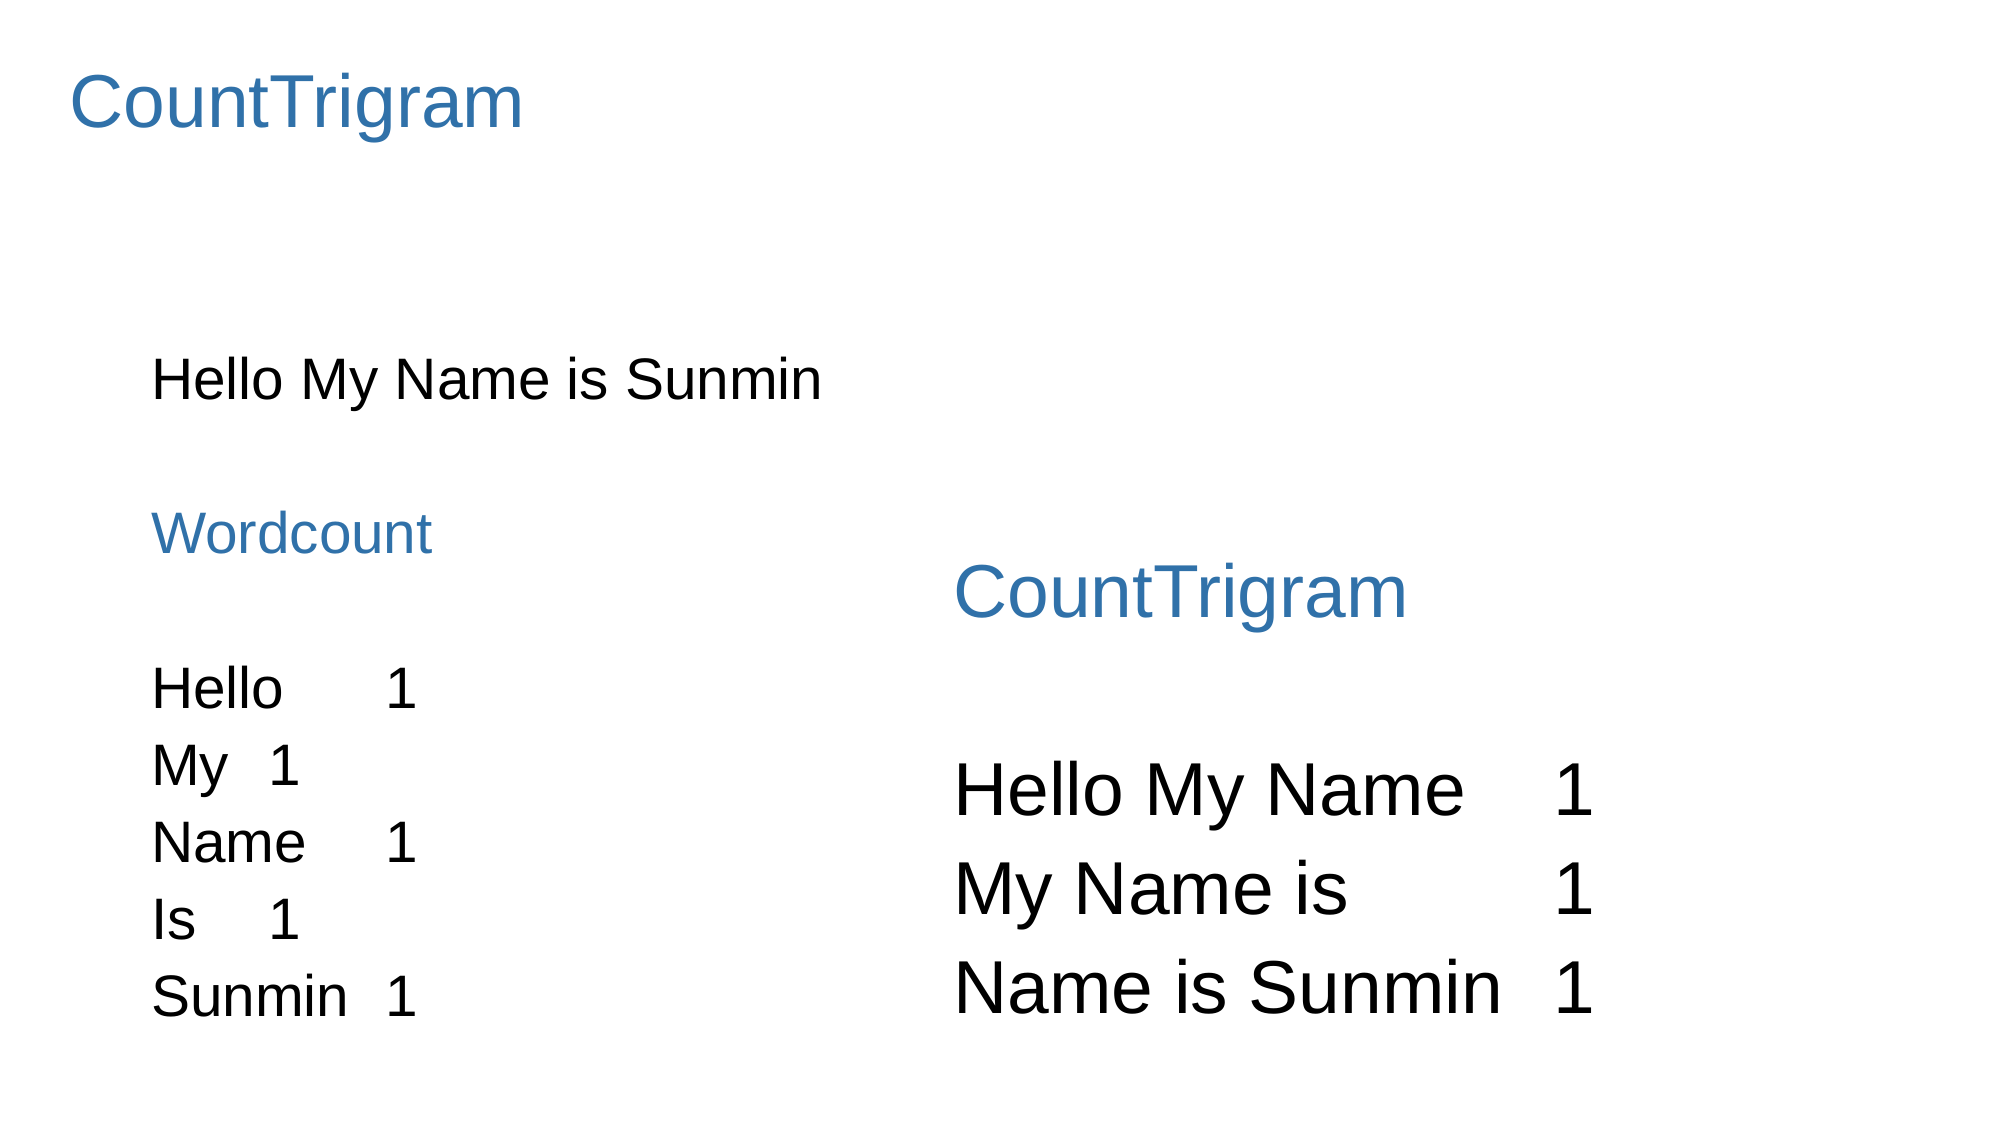

# CountTrigram
Hello My Name is Sunmin

Wordcount

Hello		1
My		1
Name	1
Is		1
Sunmin	1

CountTrigram

Hello My Name	1
My Name is		1
Name is Sunmin	1